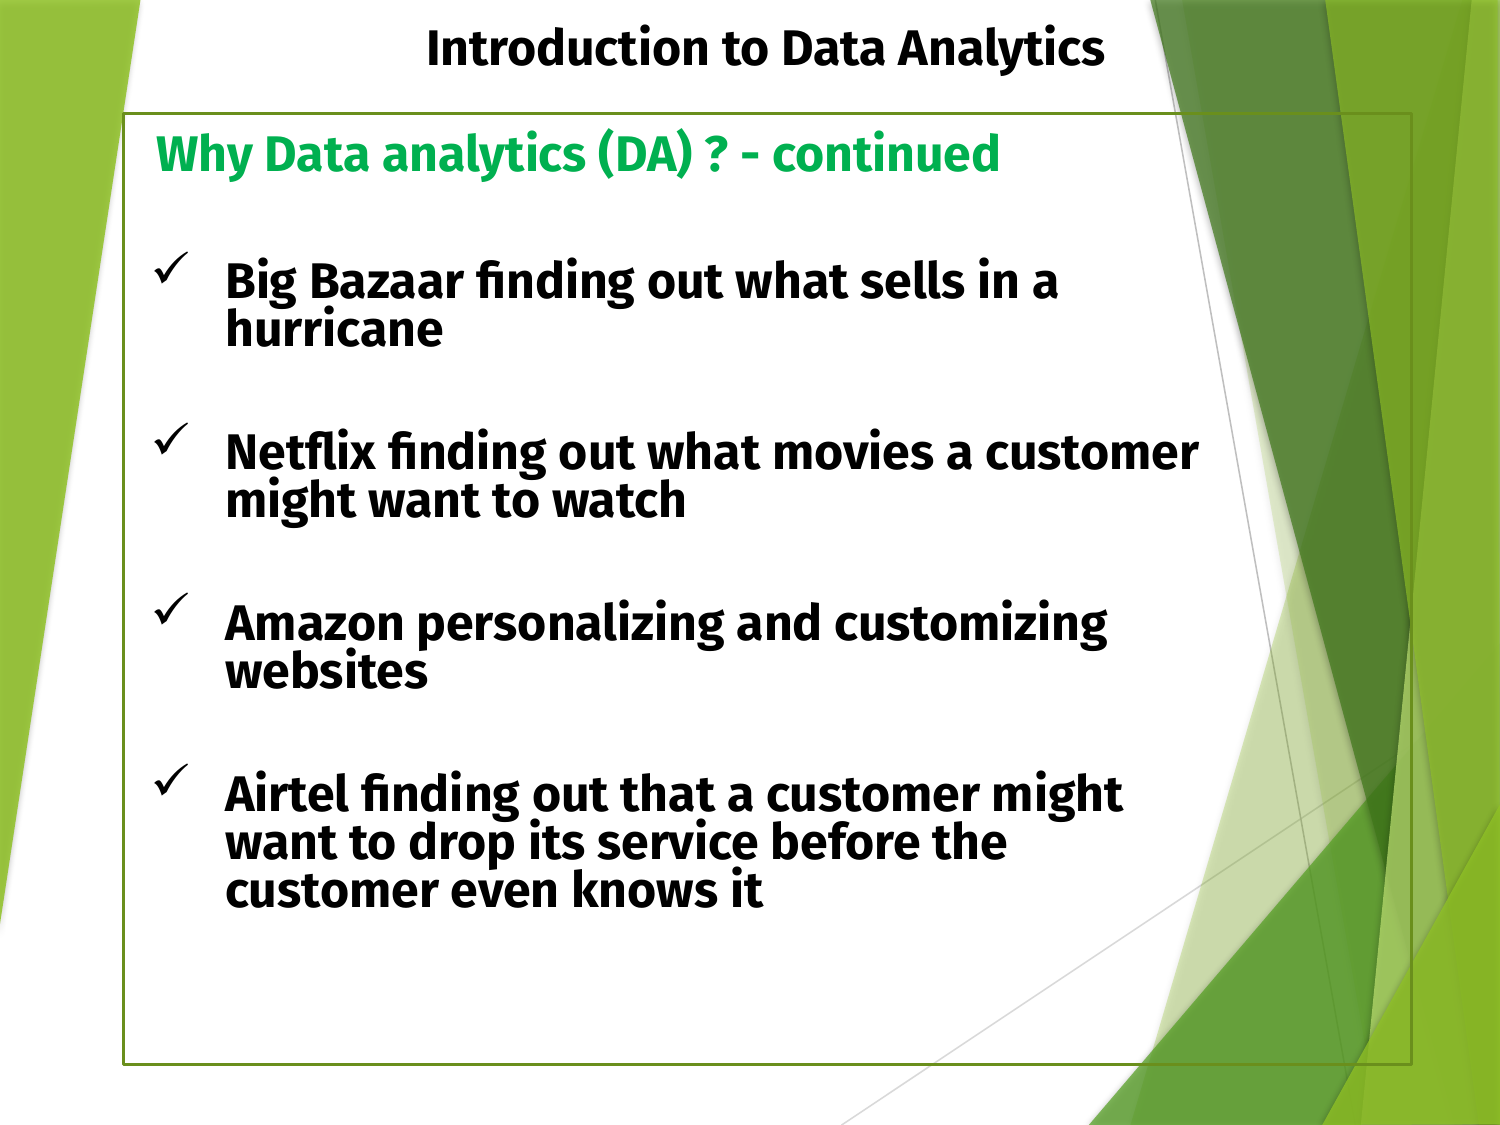

Why Data analytics (DA) ? - continued
Big Bazaar finding out what sells in a hurricane
Netflix finding out what movies a customer might want to watch
Amazon personalizing and customizing websites
Airtel finding out that a customer might want to drop its service before the customer even knows it